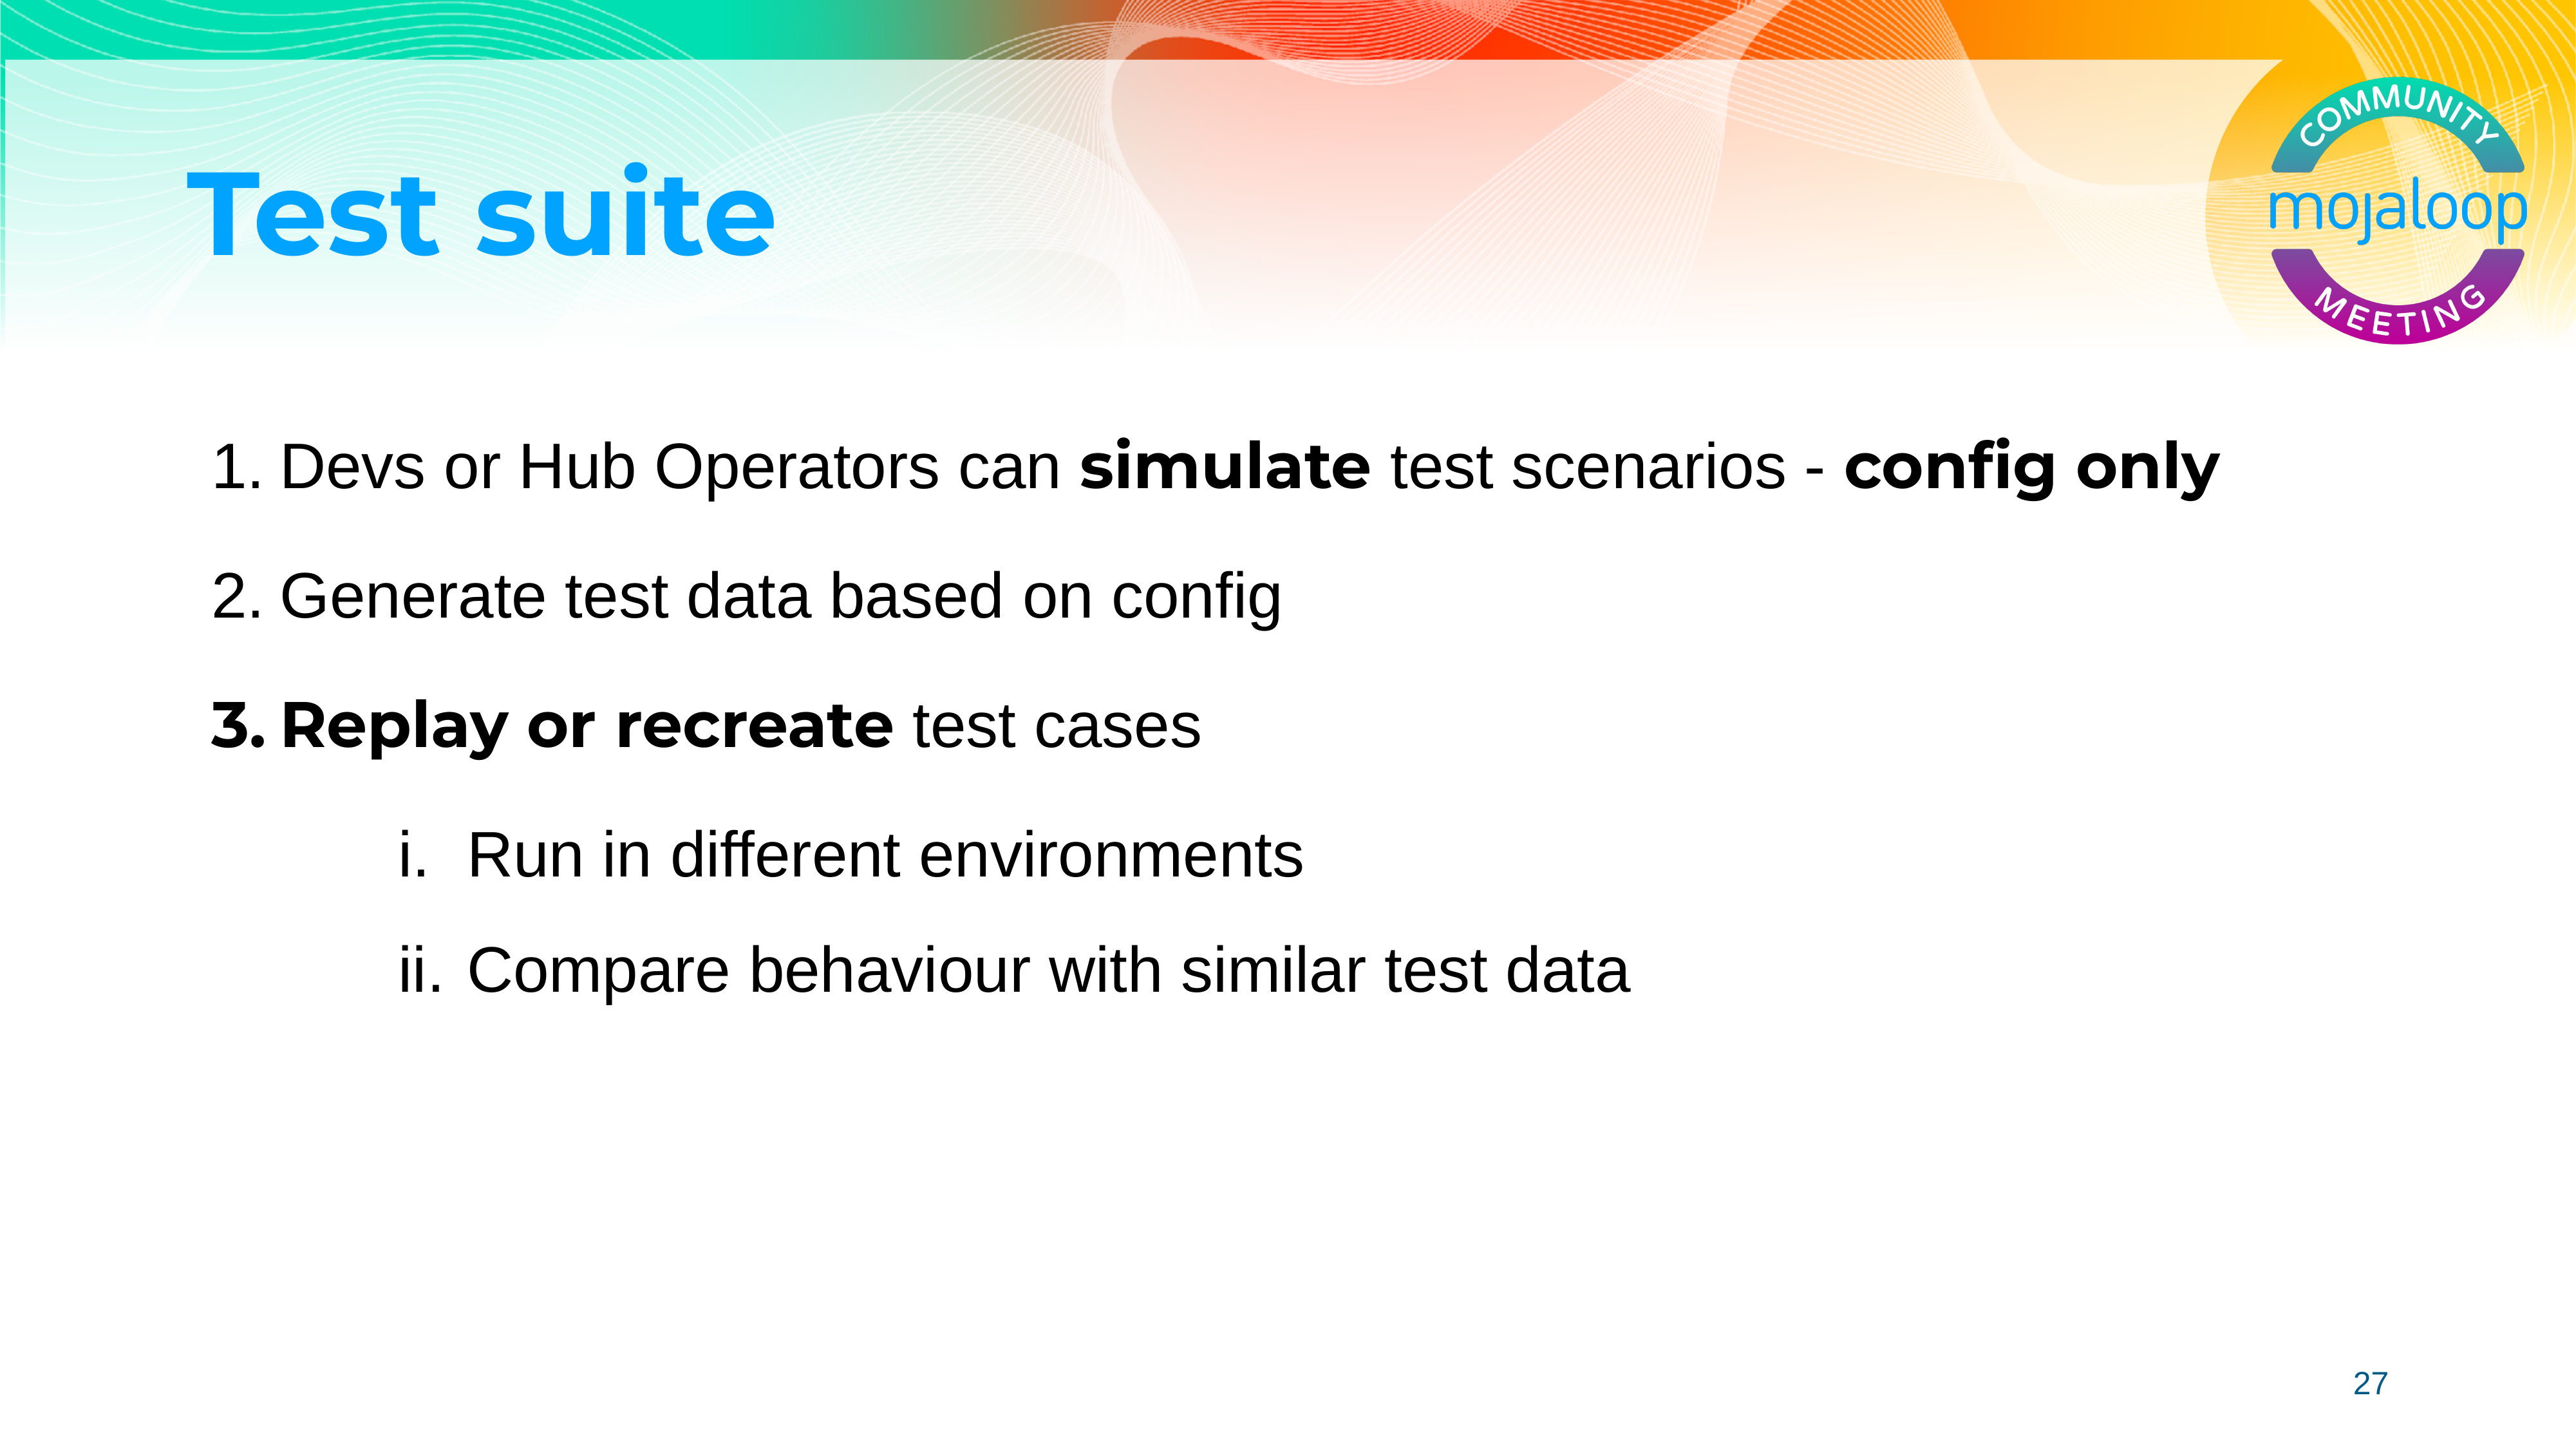

Test suite
Devs or Hub Operators can simulate test scenarios - config only
Generate test data based on config
Replay or recreate test cases
Run in different environments
Compare behaviour with similar test data

27